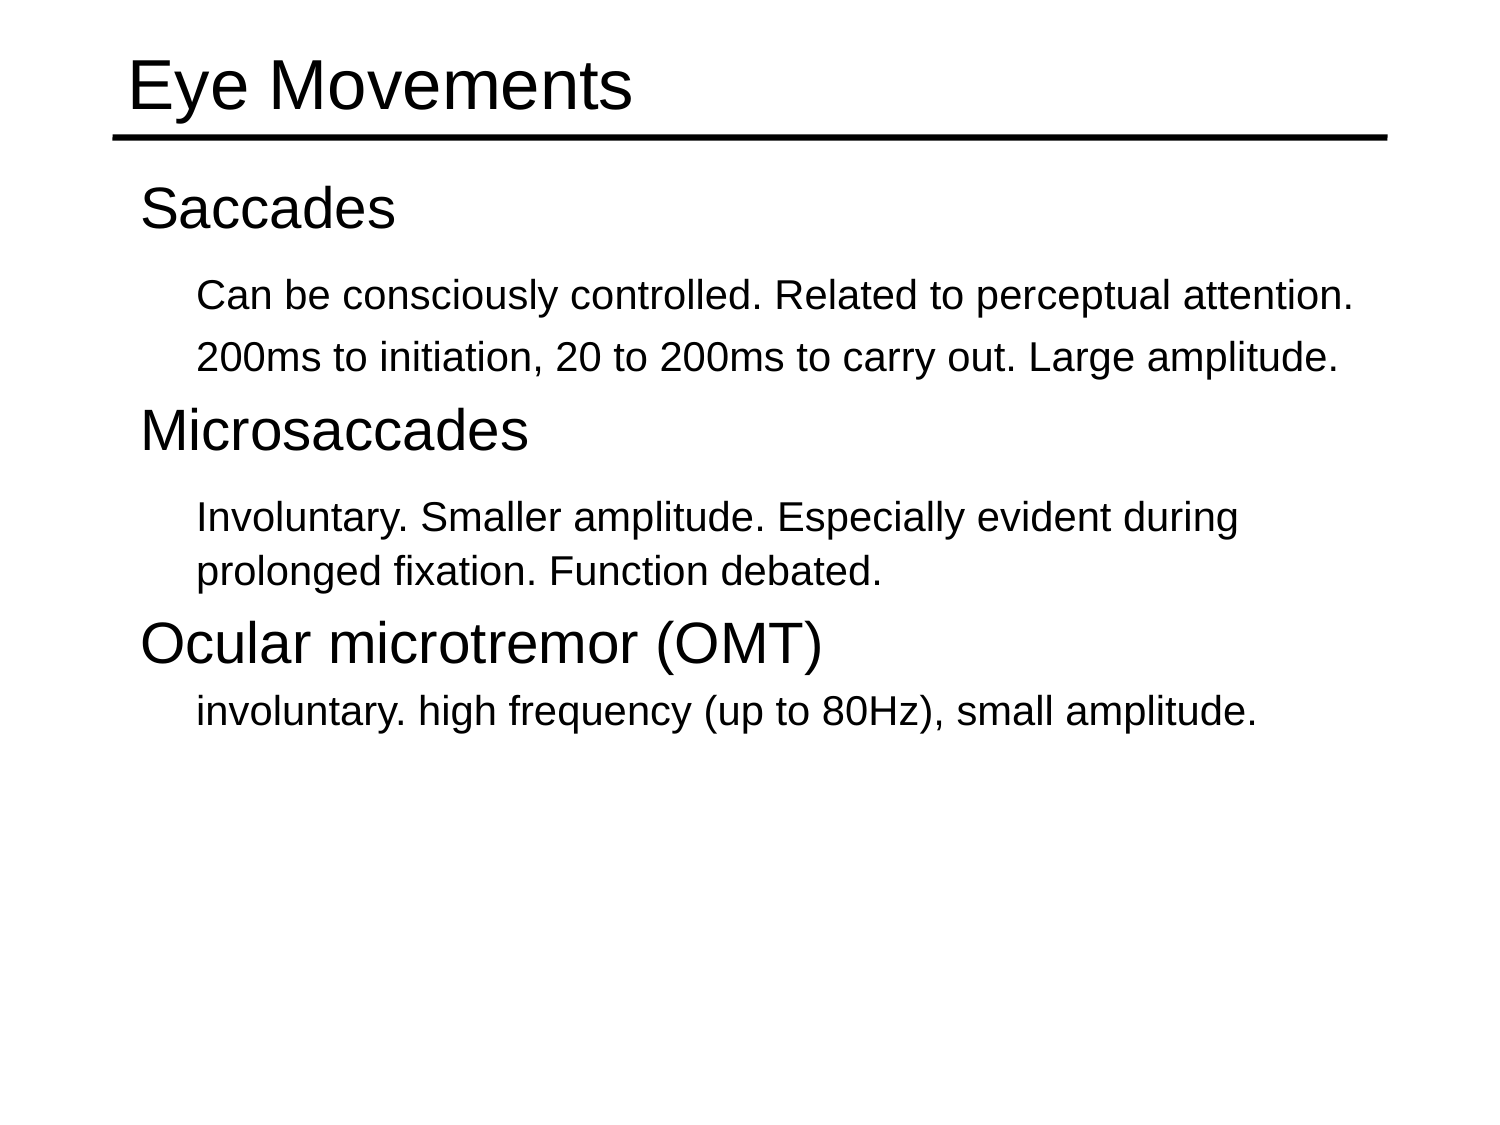

# Eye Movements
Saccades
	Can be consciously controlled. Related to perceptual attention.
	200ms to initiation, 20 to 200ms to carry out. Large amplitude.
Microsaccades
	Involuntary. Smaller amplitude. Especially evident during prolonged fixation. Function debated.
Ocular microtremor (OMT)
	involuntary. high frequency (up to 80Hz), small amplitude.